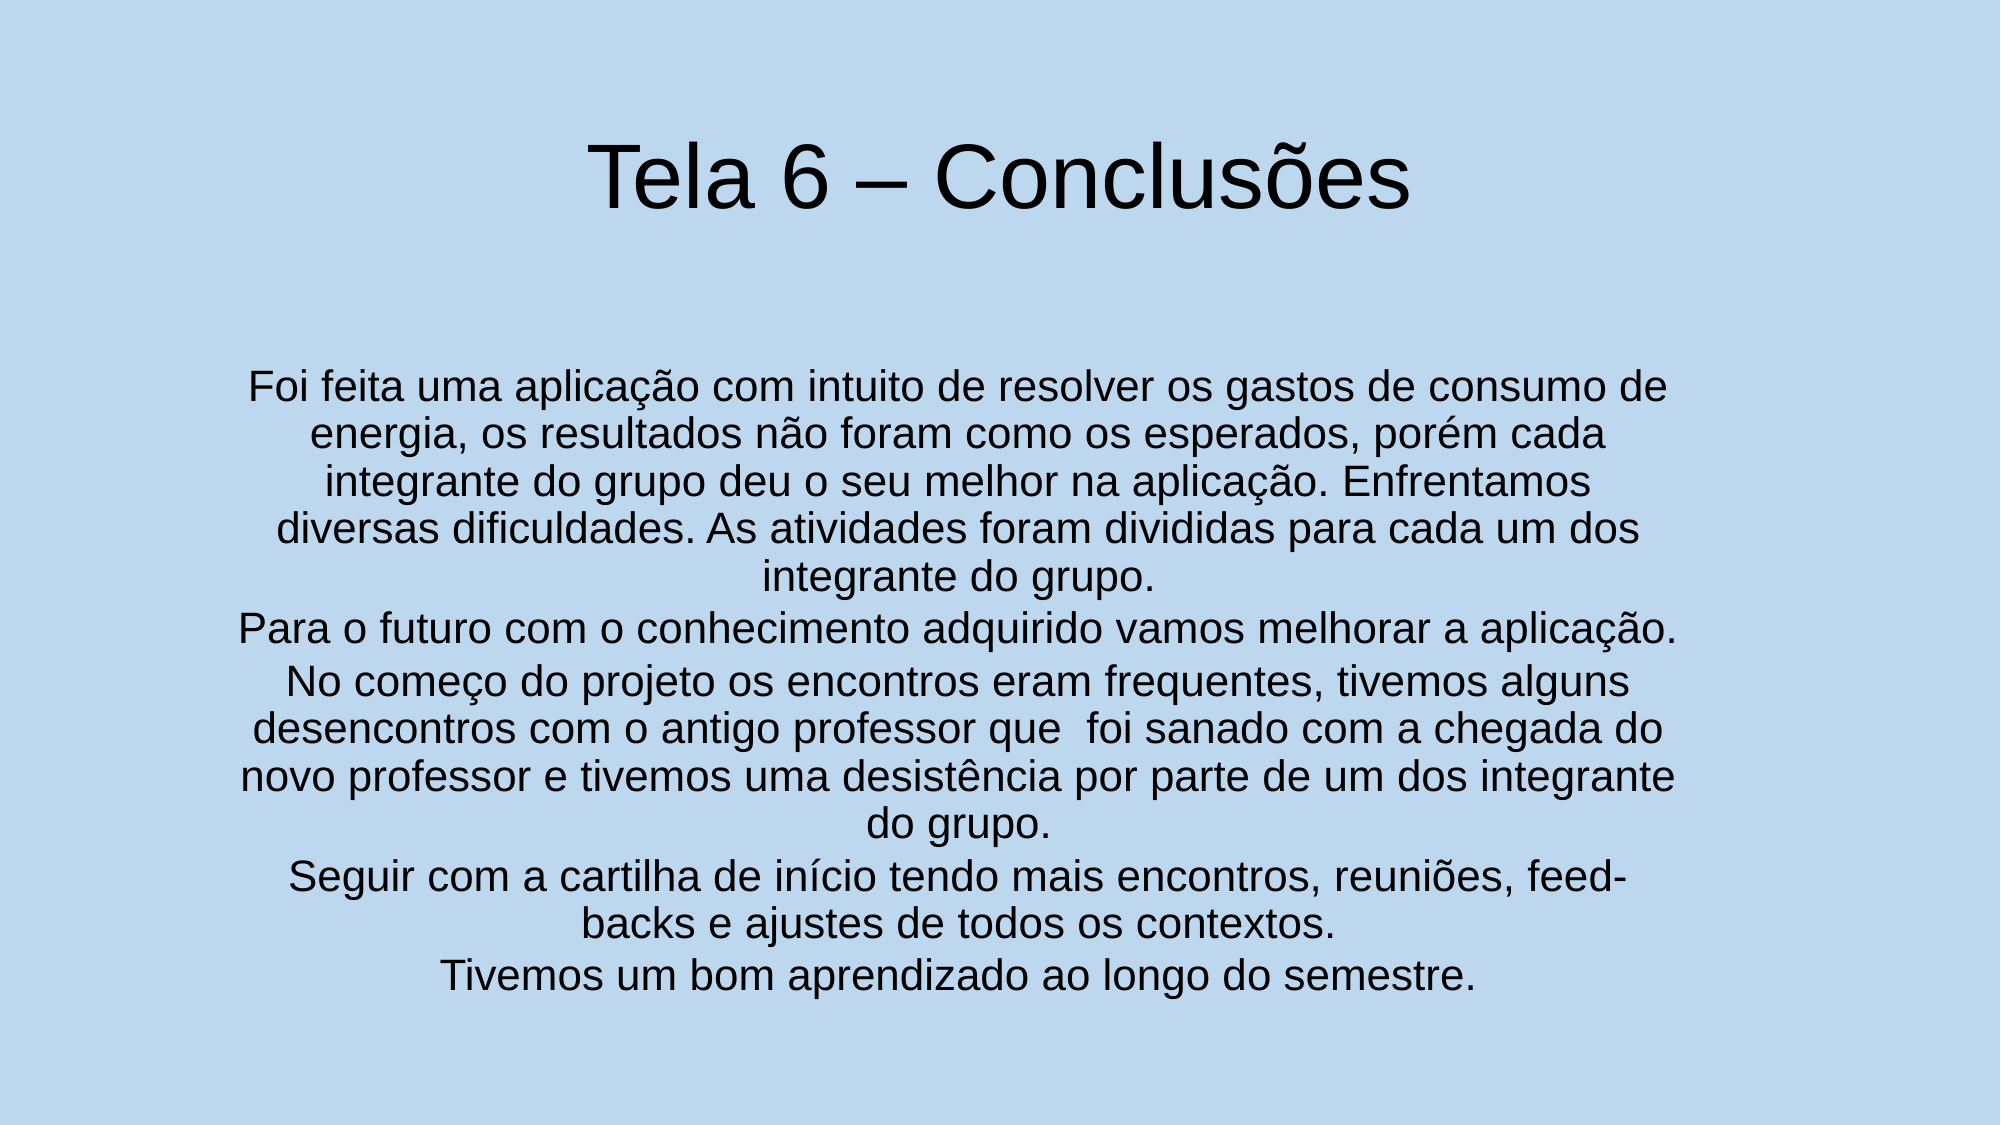

Tela 6 – Conclusões

Foi feita uma aplicação com intuito de resolver os gastos de consumo de energia, os resultados não foram como os esperados, porém cada integrante do grupo deu o seu melhor na aplicação. Enfrentamos diversas dificuldades. As atividades foram divididas para cada um dos integrante do grupo.
Para o futuro com o conhecimento adquirido vamos melhorar a aplicação.
No começo do projeto os encontros eram frequentes, tivemos alguns desencontros com o antigo professor que  foi sanado com a chegada do novo professor e tivemos uma desistência por parte de um dos integrante do grupo.
Seguir com a cartilha de início tendo mais encontros, reuniões, feed-backs e ajustes de todos os contextos.
Tivemos um bom aprendizado ao longo do semestre.